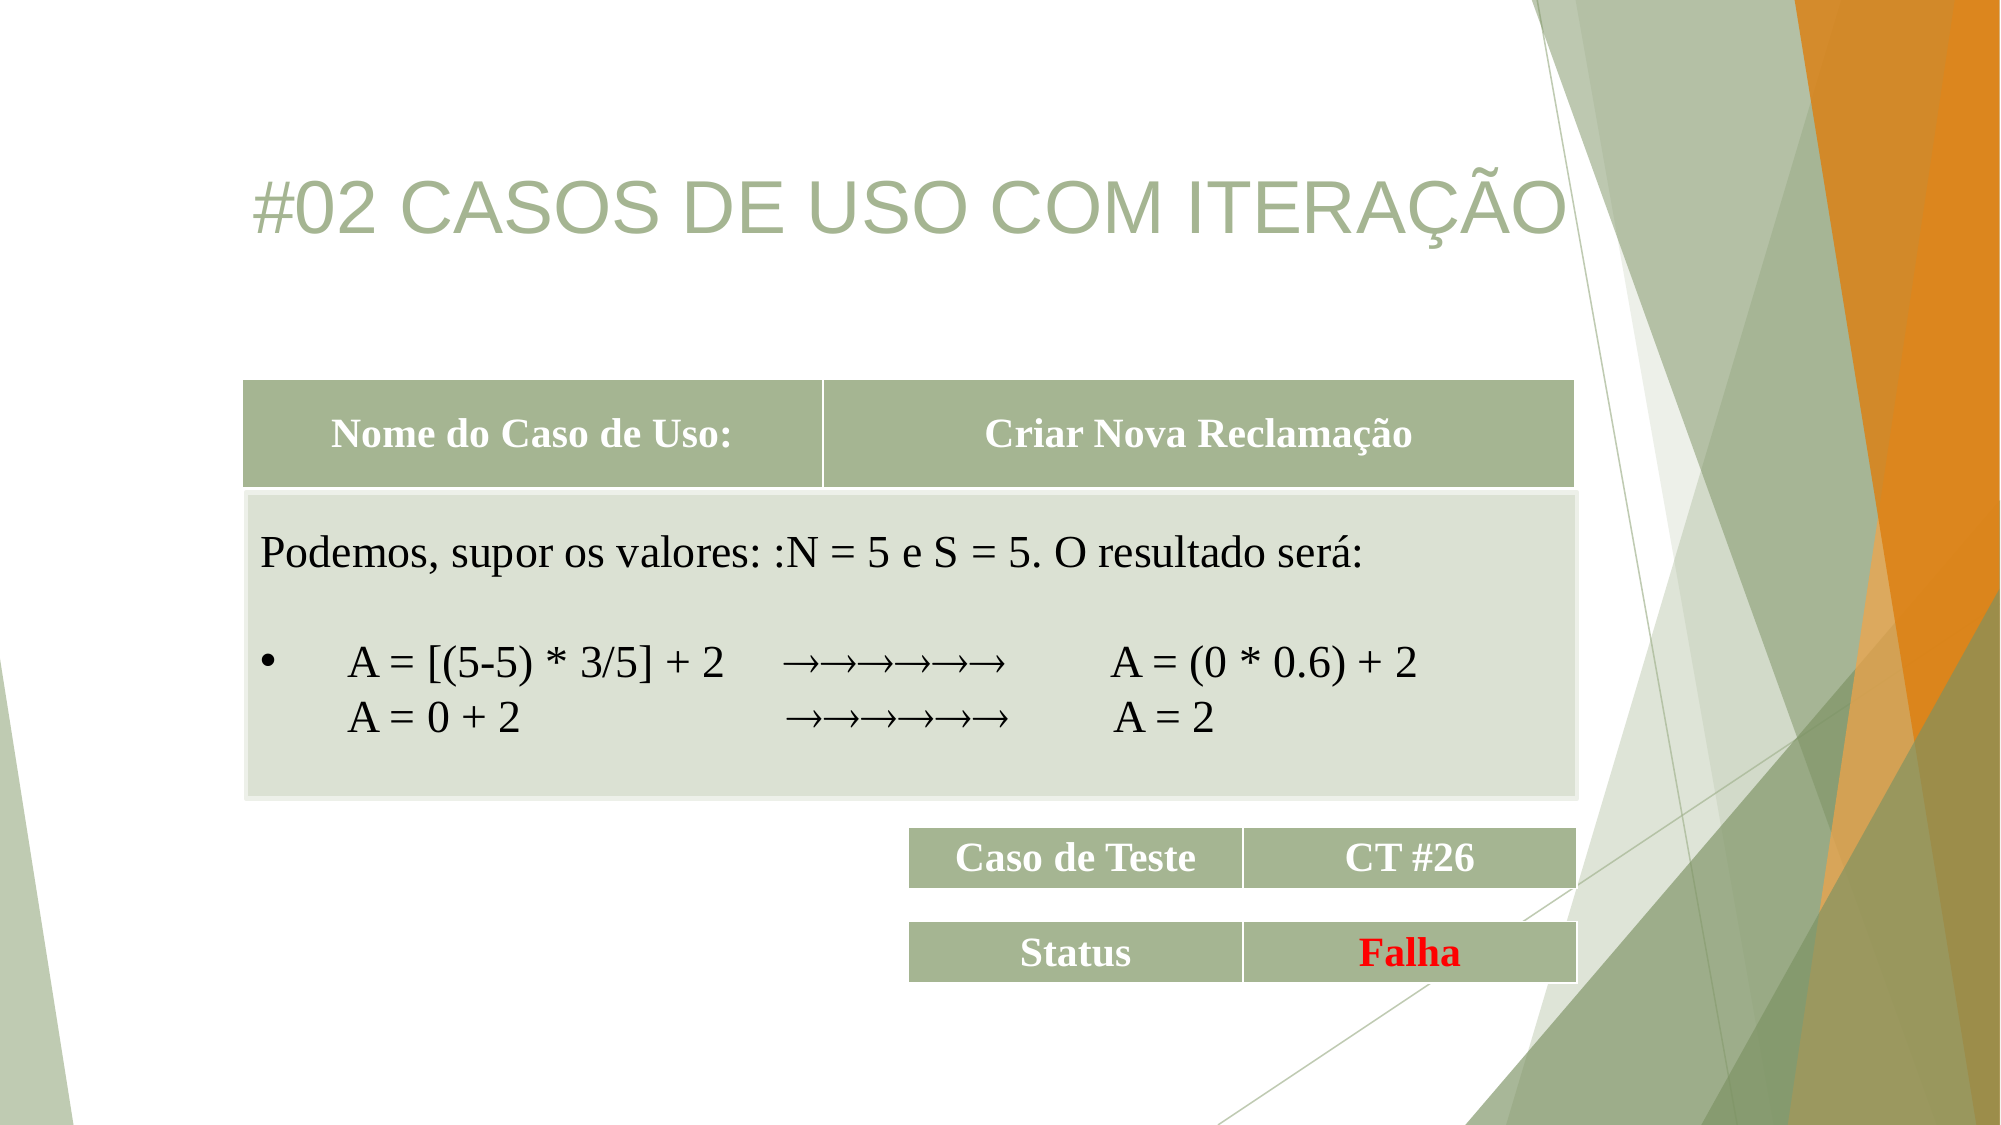

#02 CASOS DE USO COM ITERAÇÃO
| Nome do Caso de Uso: | Criar Nova Reclamação |
| --- | --- |

Podemos, supor os valores: :N = 5 e S = 5. O resultado será:

A = [(5-5) * 3/5] + 2     →→→→→→         A = (0 * 0.6) + 2
A = 0 + 2                       →→→→→→         A = 2

| Caso de Teste | CT #26 |
| --- | --- |
| Status | Falha |
| --- | --- |